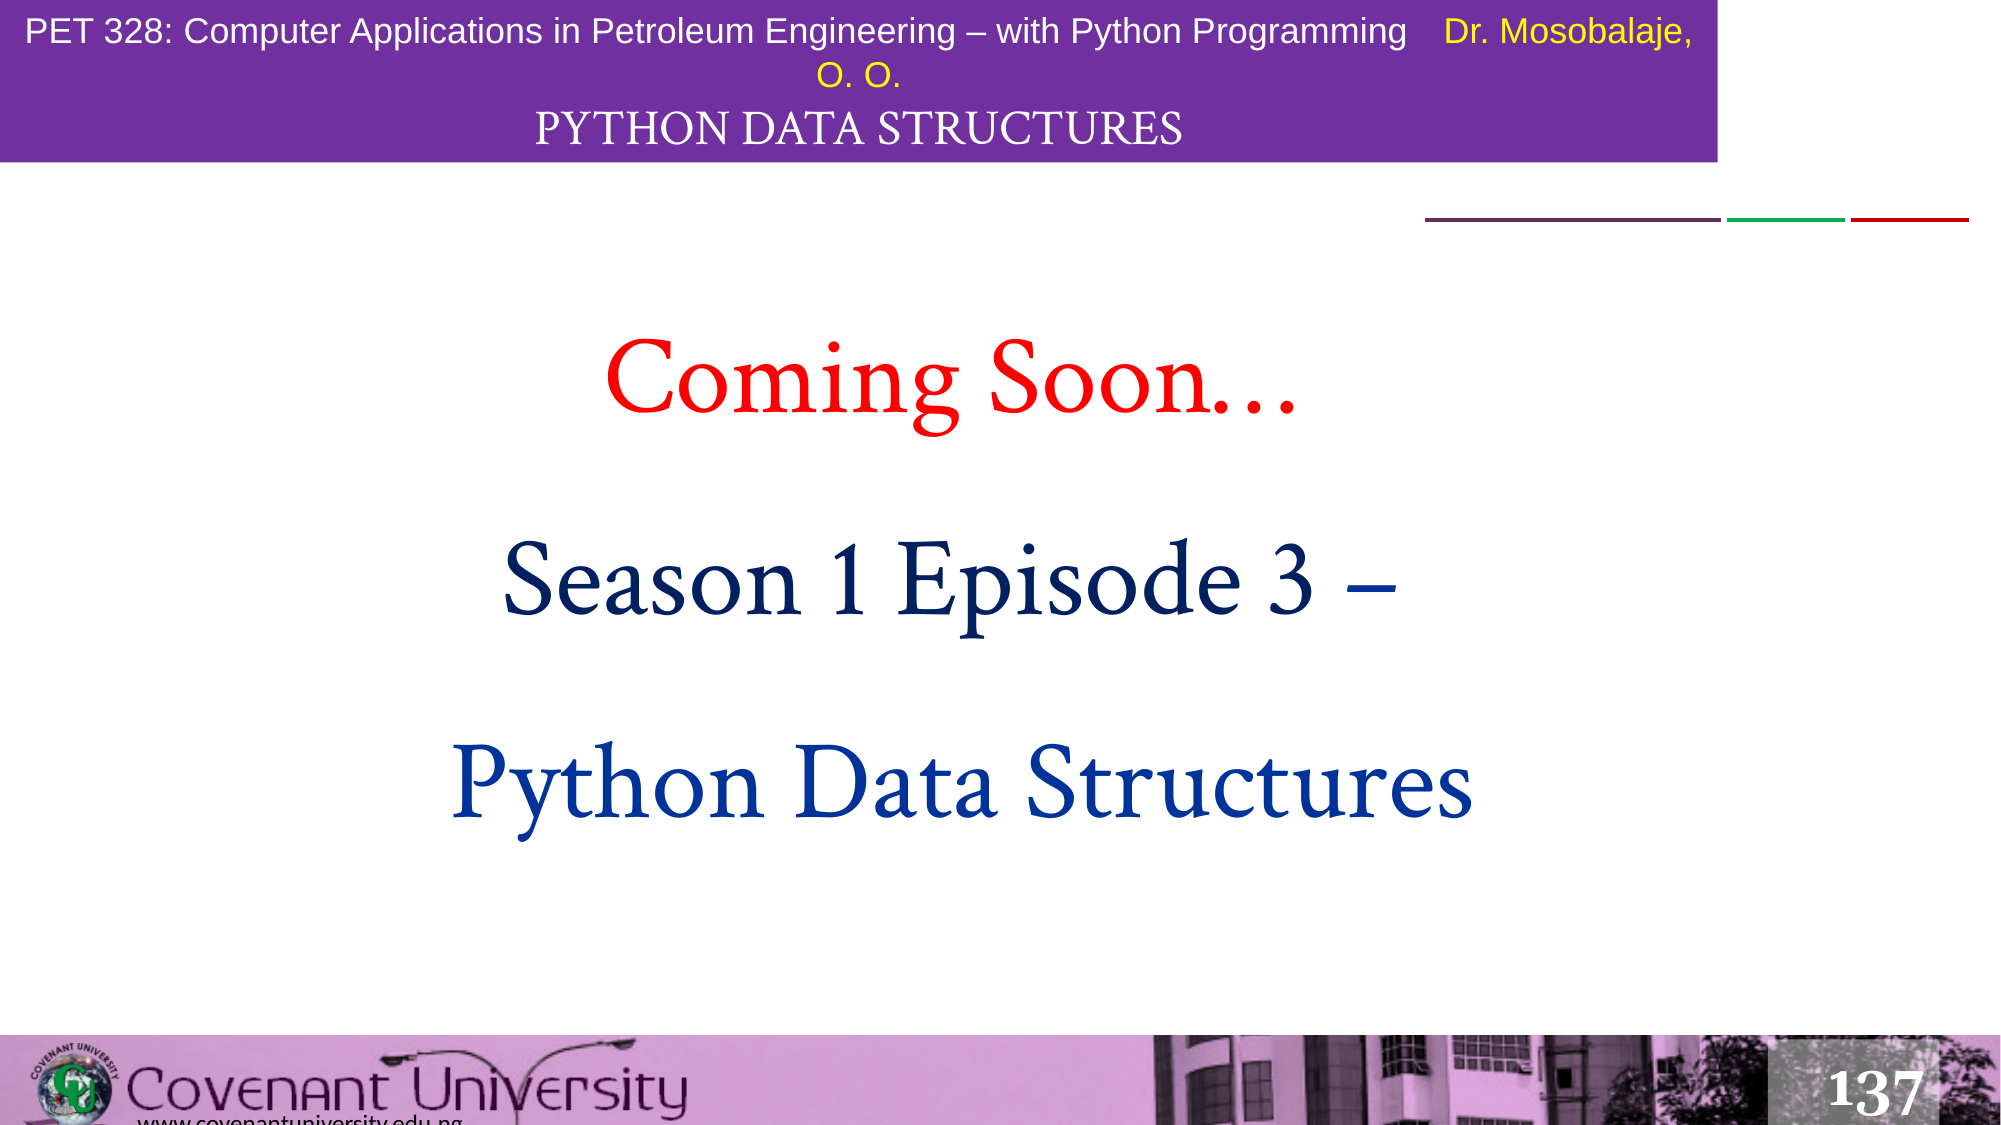

PET 328: Computer Applications in Petroleum Engineering – with Python Programming	Dr. Mosobalaje, O. O.
PYTHON DATA STRUCTURES

Coming Soon…
Season 1 Episode 3 –
Python Data Structures